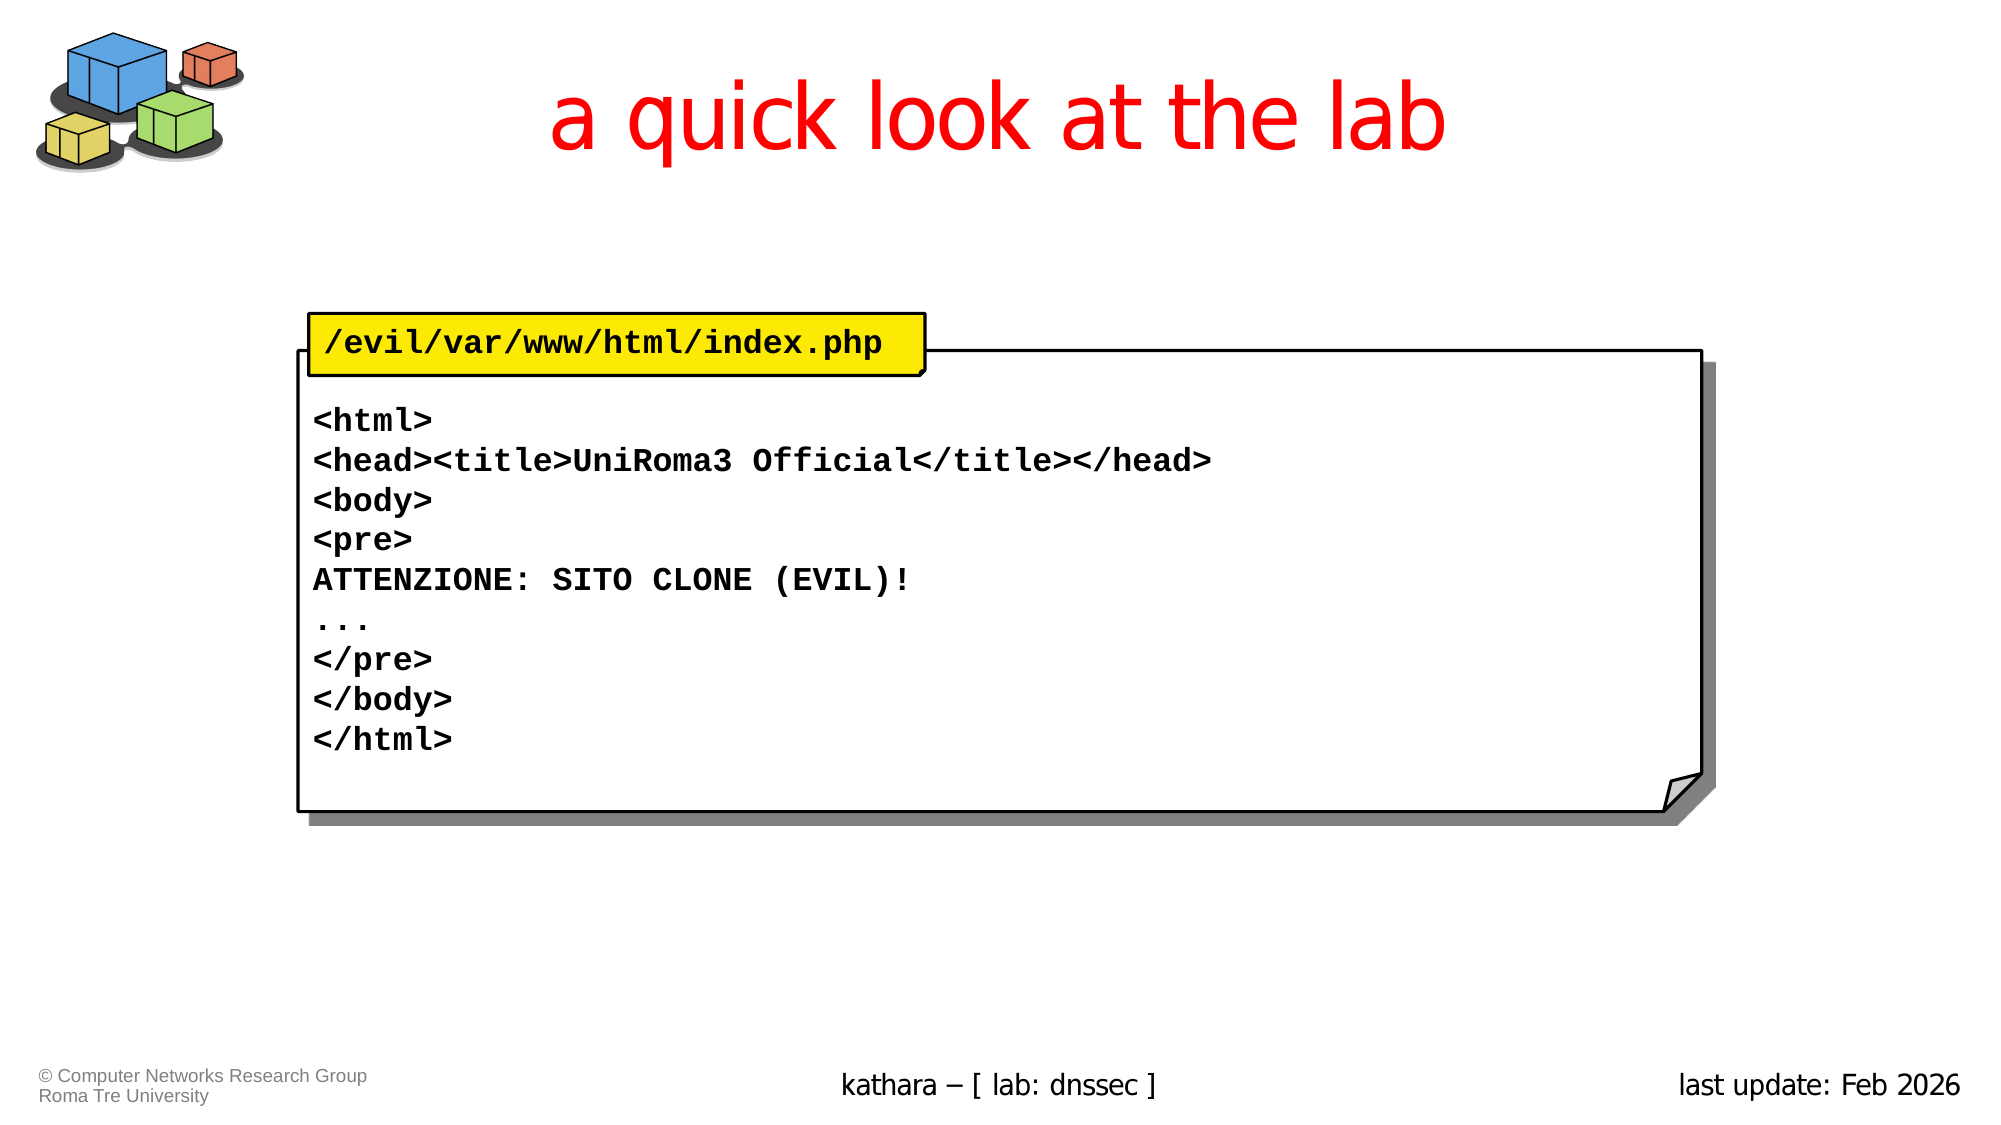

# a quick look at the lab
/evil/var/www/html/index.php

<html>
<head><title>UniRoma3 Official</title></head>
<body>
<pre>
ATTENZIONE: SITO CLONE (EVIL)!
...
</pre>
</body>
</html>
kathara – [ lab: dnssec ]
last update: Feb 2026